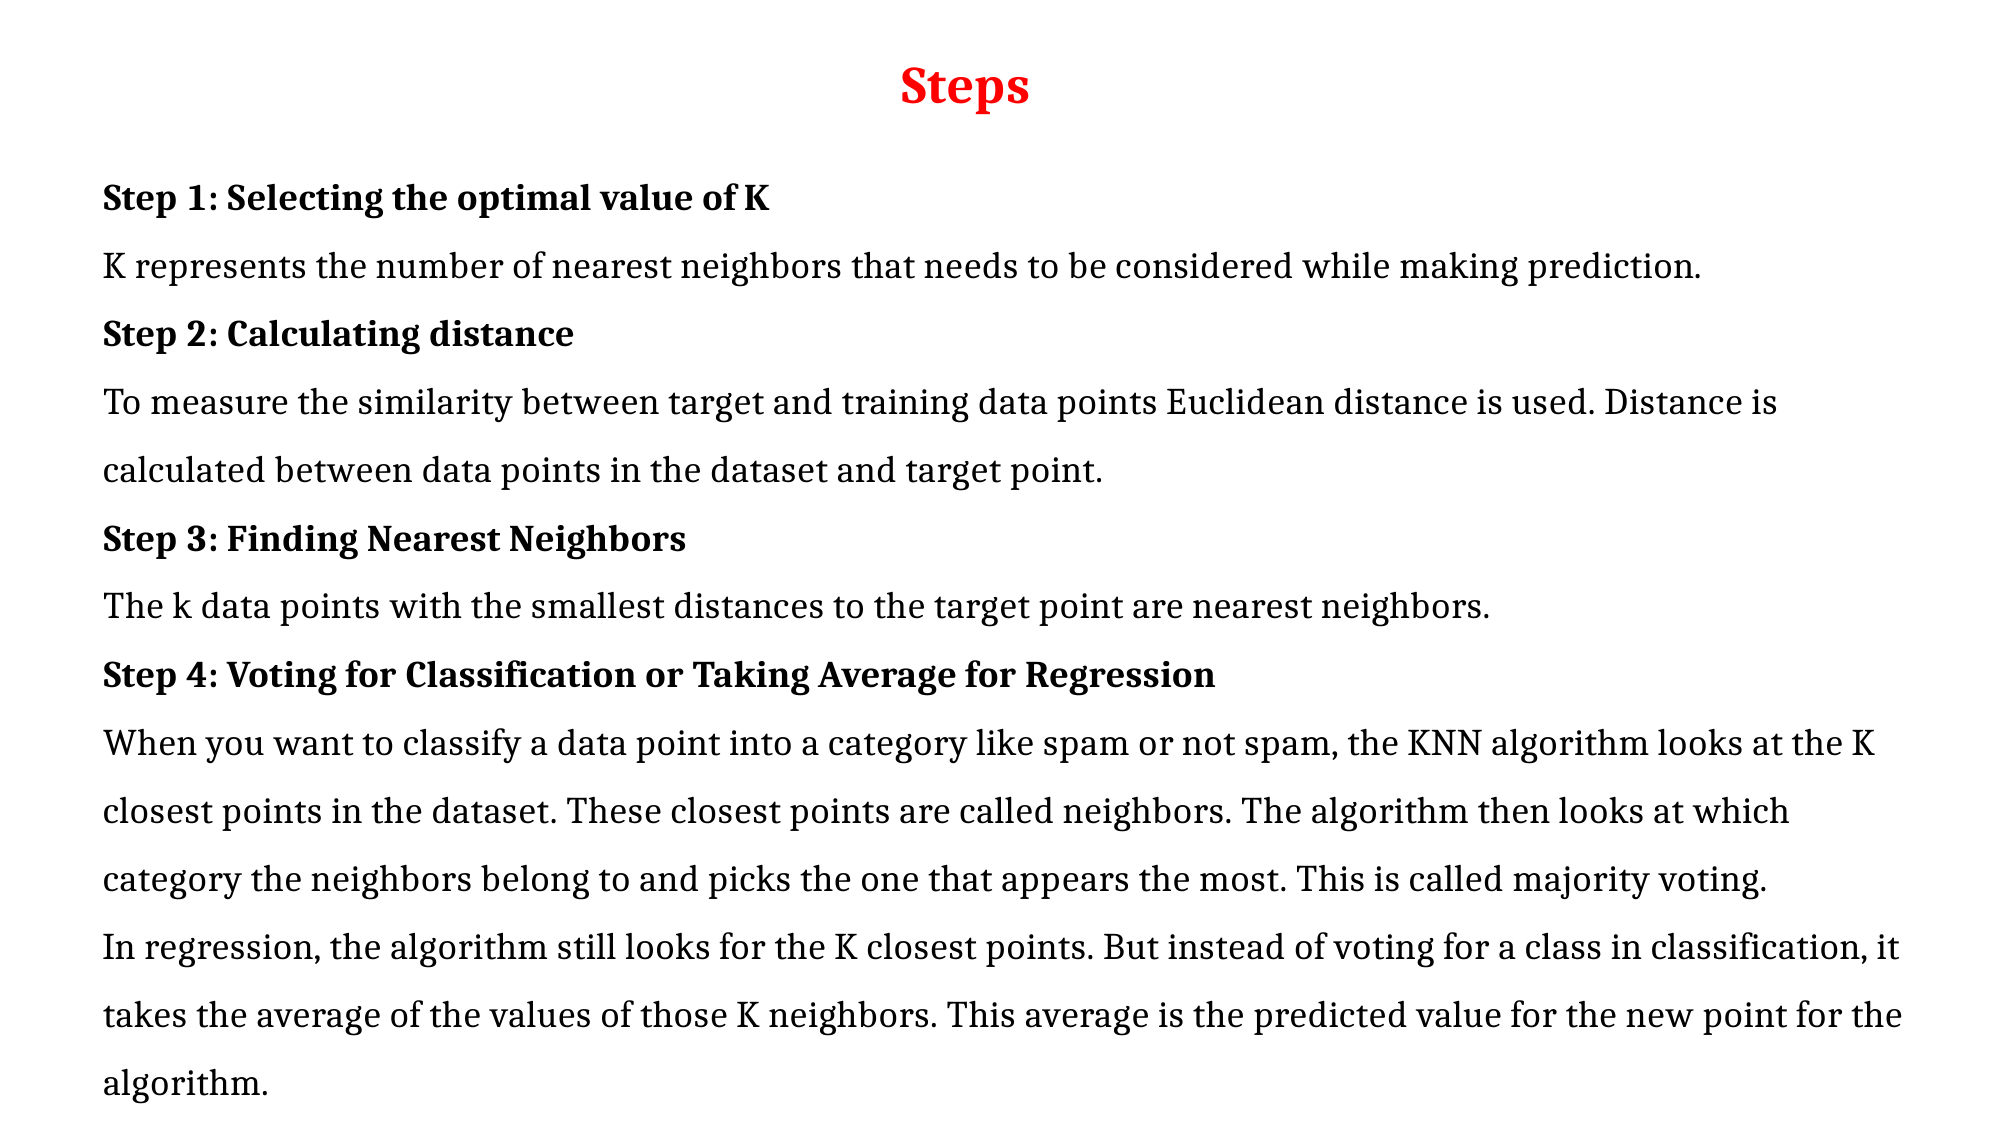

# Steps
Step 1: Selecting the optimal value of K
K represents the number of nearest neighbors that needs to be considered while making prediction.
Step 2: Calculating distance
To measure the similarity between target and training data points Euclidean distance is used. Distance is calculated between data points in the dataset and target point.
Step 3: Finding Nearest Neighbors
The k data points with the smallest distances to the target point are nearest neighbors.
Step 4: Voting for Classification or Taking Average for Regression
When you want to classify a data point into a category like spam or not spam, the KNN algorithm looks at the K closest points in the dataset. These closest points are called neighbors. The algorithm then looks at which category the neighbors belong to and picks the one that appears the most. This is called majority voting.
In regression, the algorithm still looks for the K closest points. But instead of voting for a class in classification, it takes the average of the values of those K neighbors. This average is the predicted value for the new point for the algorithm.